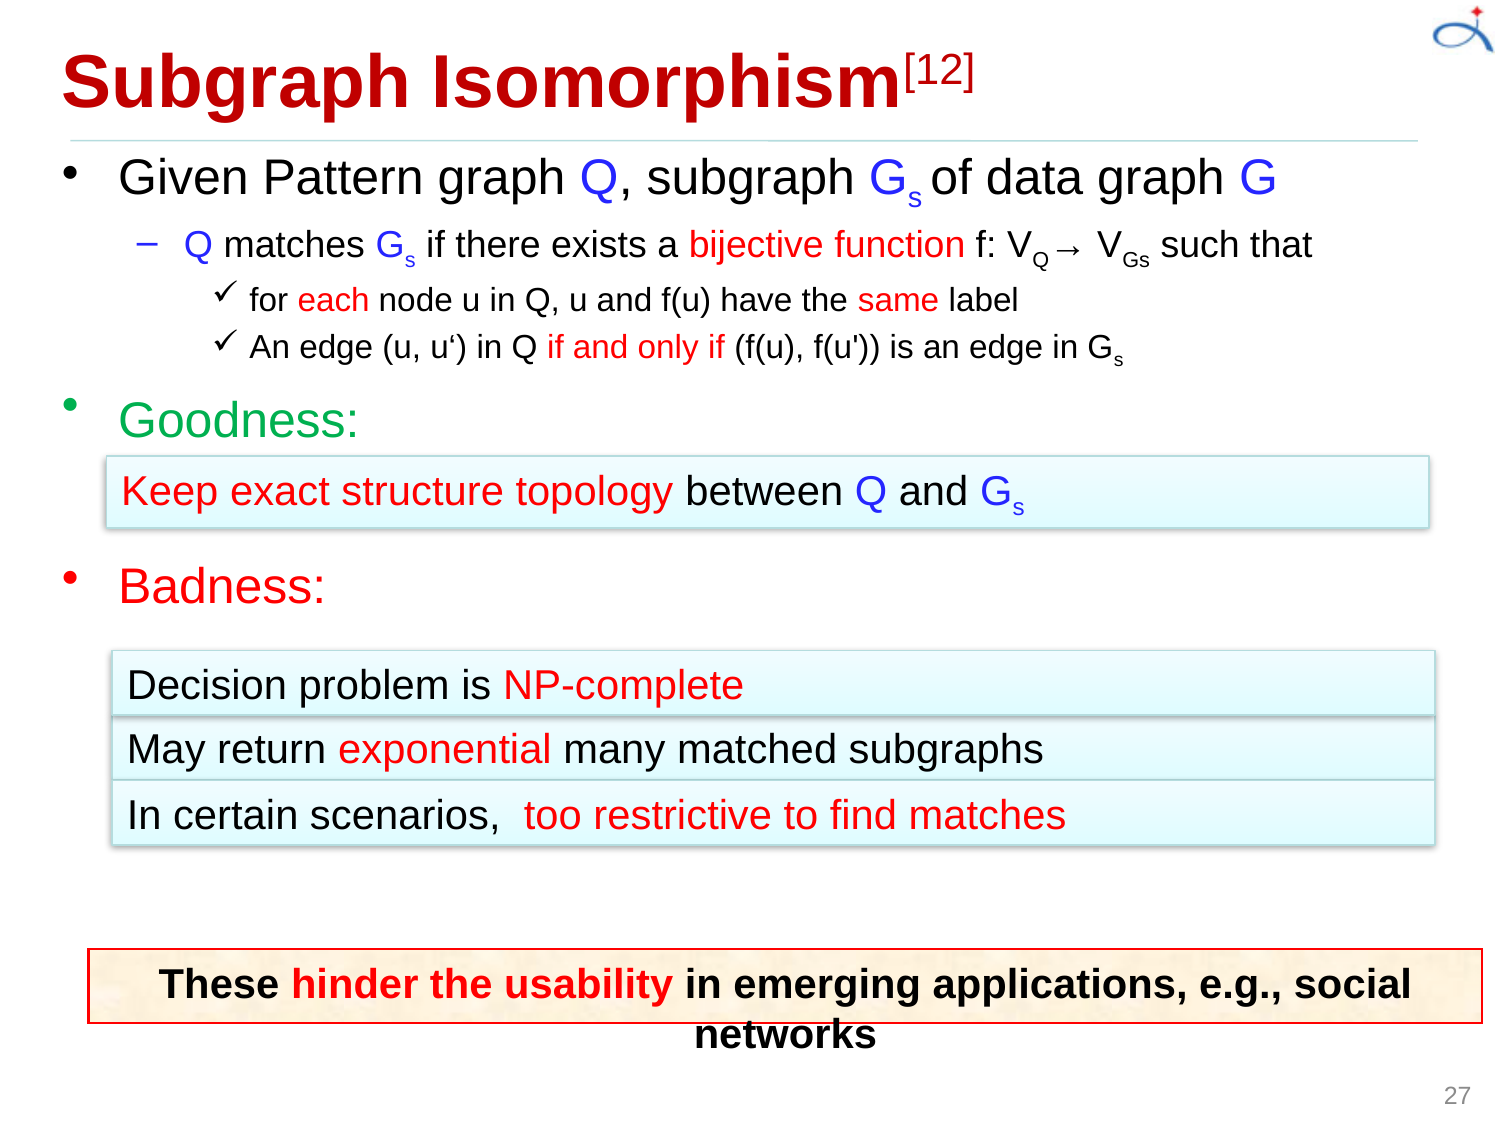

# Subgraph Isomorphism[12]
Given Pattern graph Q, subgraph Gs of data graph G
Q matches Gs if there exists a bijective function f: VQ→ VGs such that
for each node u in Q, u and f(u) have the same label
An edge (u, u‘) in Q if and only if (f(u), f(u')) is an edge in Gs
Goodness:

Badness:

Keep exact structure topology between Q and Gs
Decision problem is NP-complete
May return exponential many matched subgraphs
In certain scenarios,  too restrictive to find matches
These hinder the usability in emerging applications, e.g., social networks
27